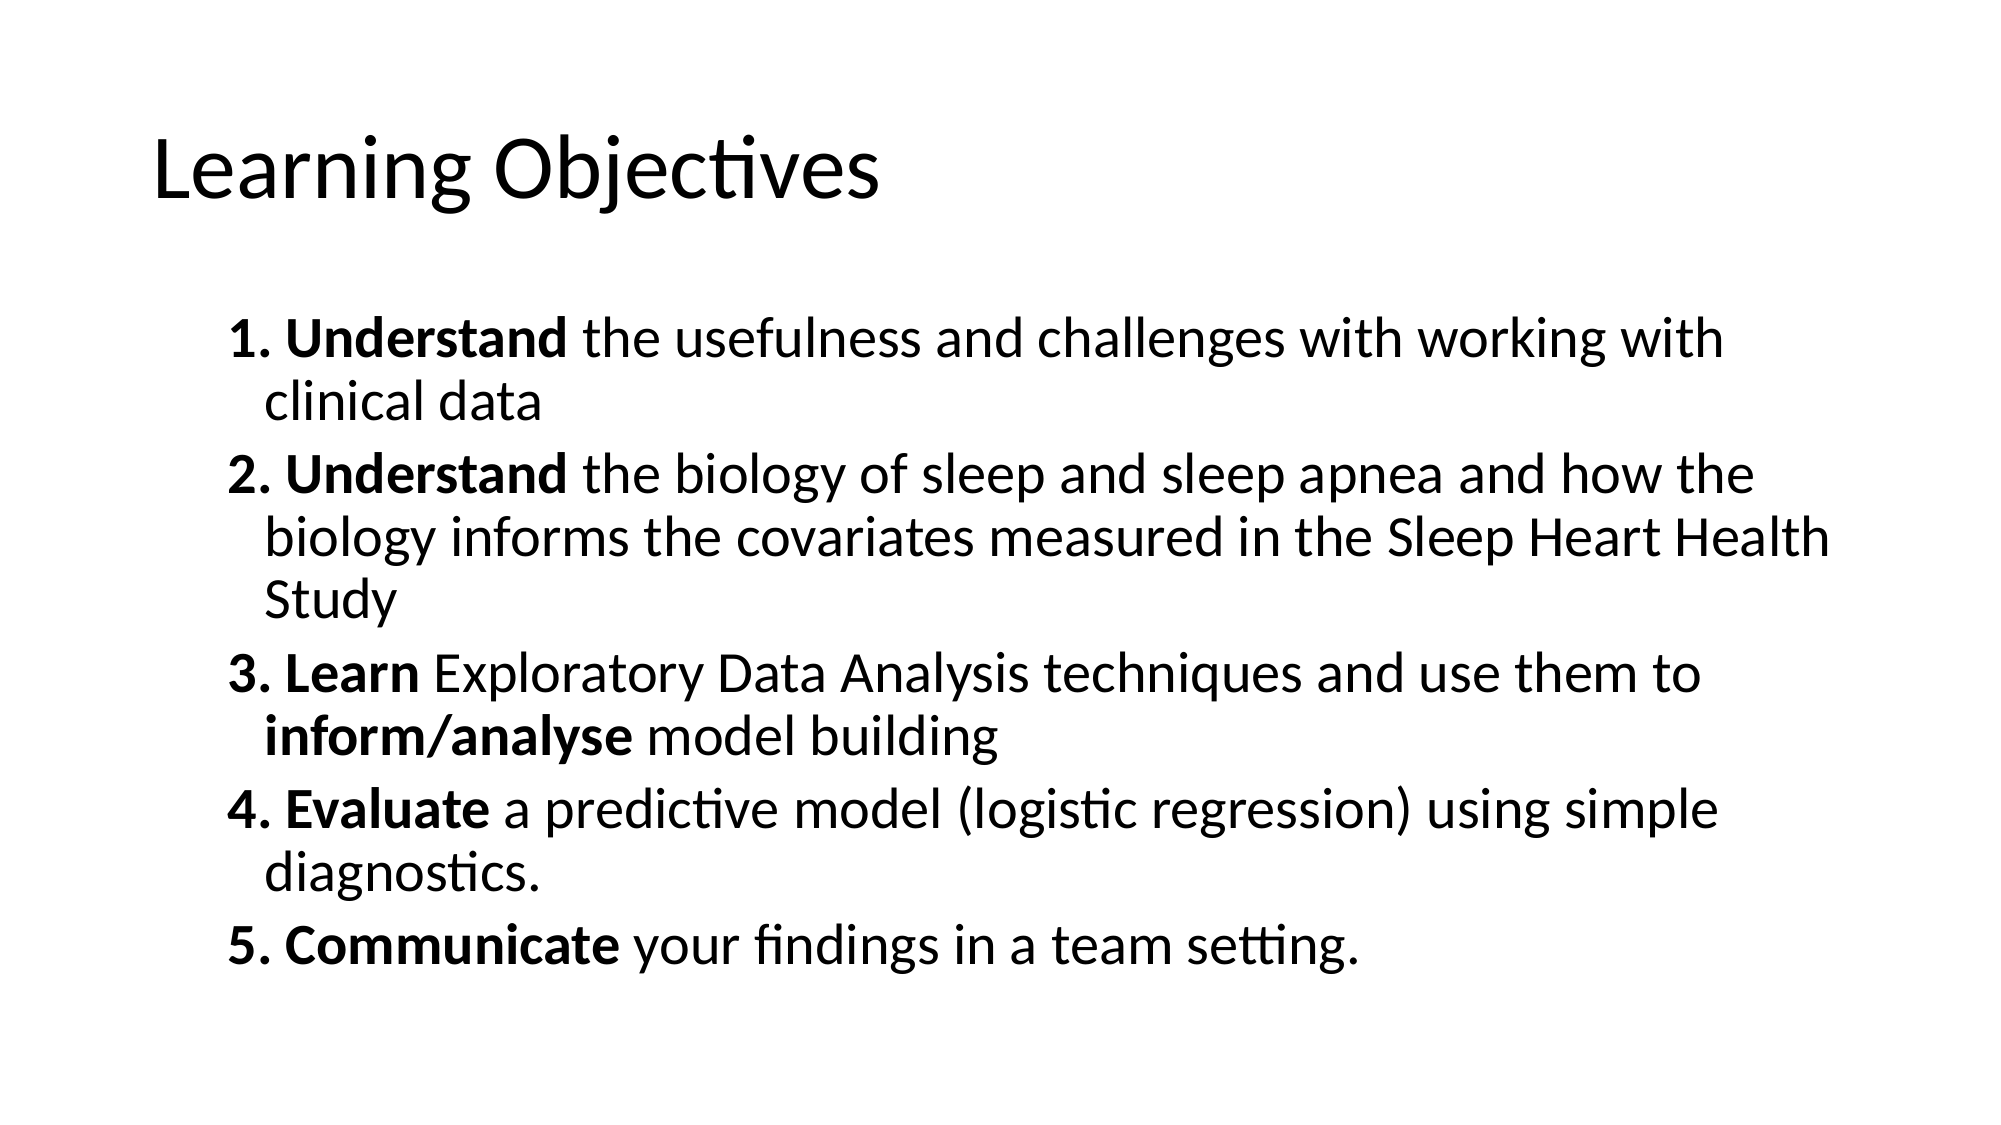

# Learning Objectives
 Understand the usefulness and challenges with working with clinical data
 Understand the biology of sleep and sleep apnea and how the biology informs the covariates measured in the Sleep Heart Health Study
 Learn Exploratory Data Analysis techniques and use them to inform/analyse model building
 Evaluate a predictive model (logistic regression) using simple diagnostics.
 Communicate your findings in a team setting.